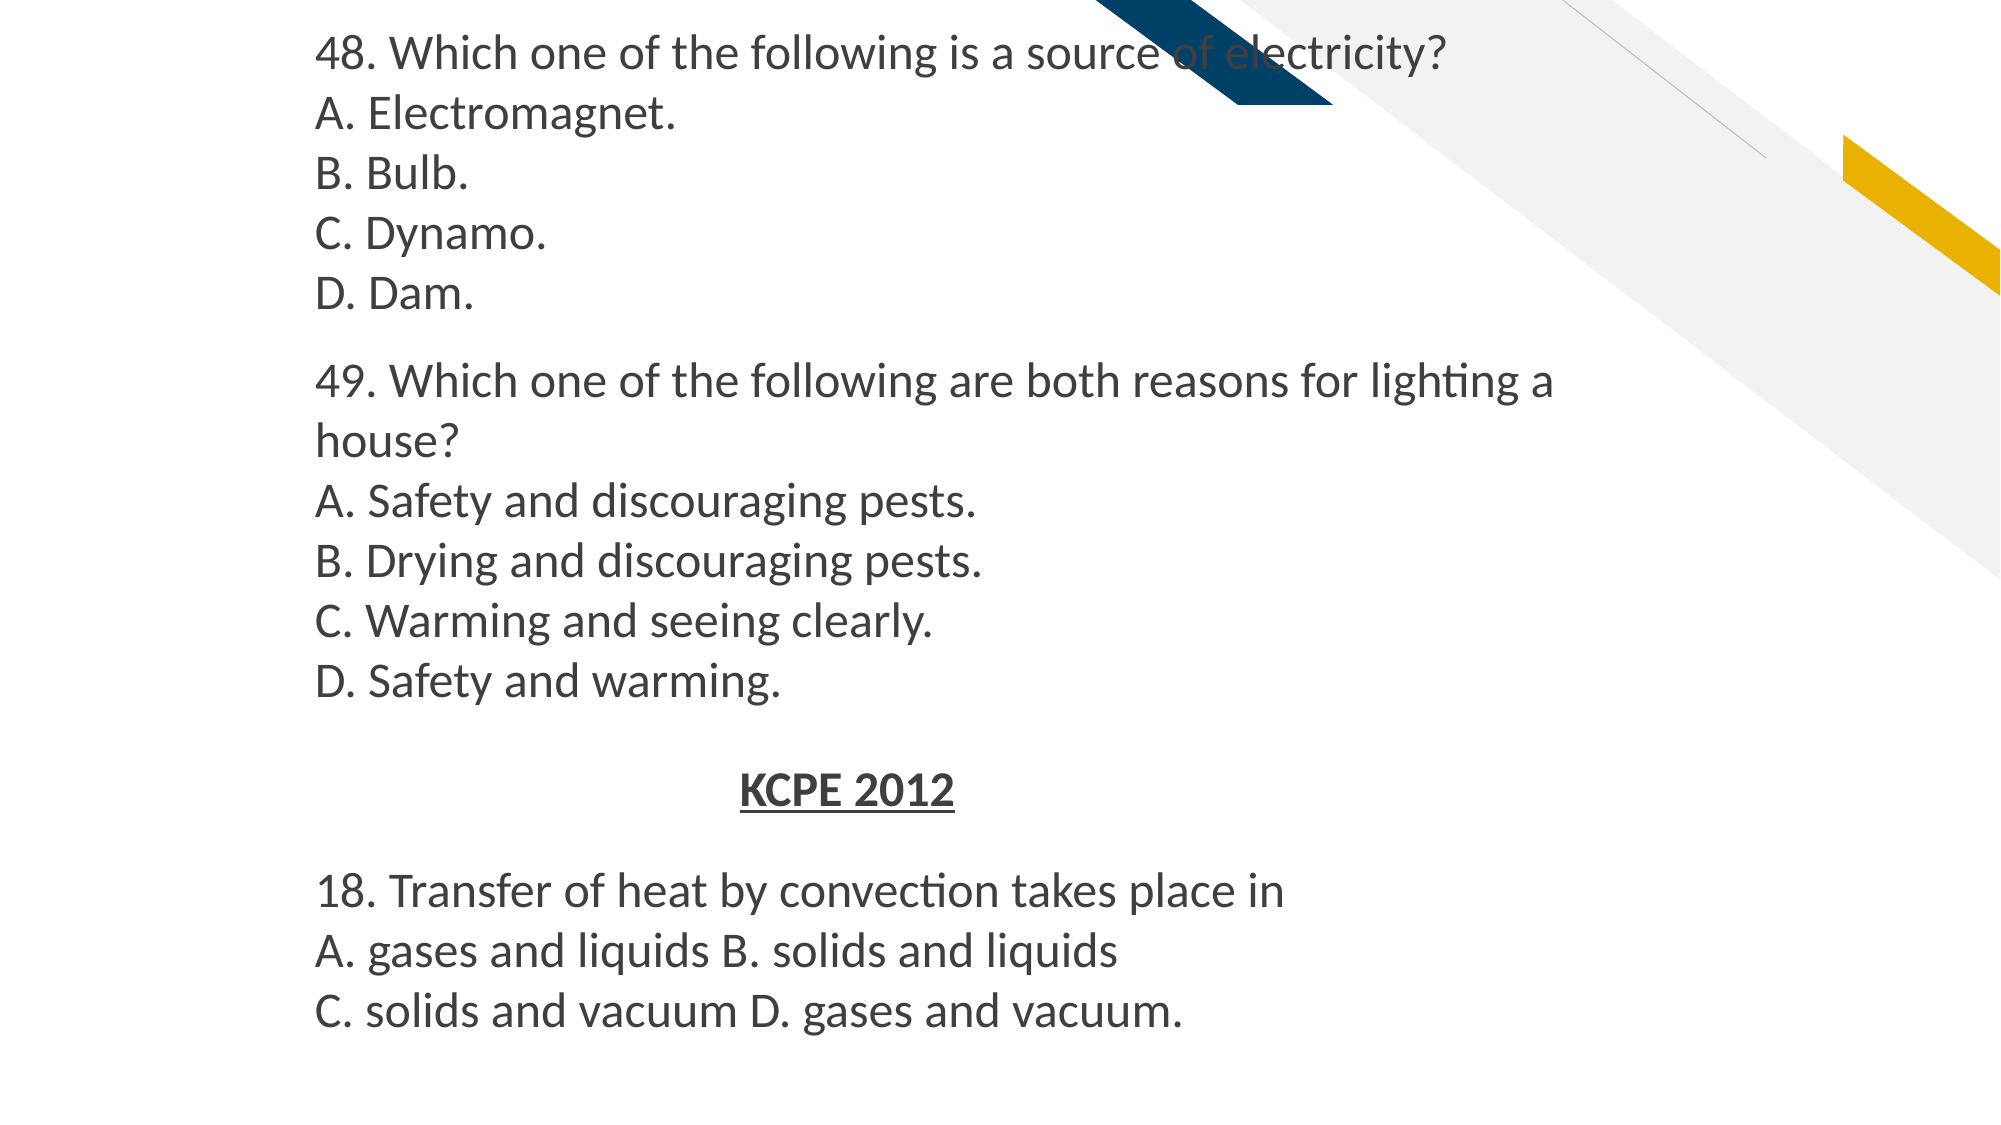

48. Which one of the following is a source of electricity?
A. Electromagnet.
B. Bulb.
C. Dynamo.
D. Dam.

49. Which one of the following are both reasons for lighting a house?
A. Safety and discouraging pests.
B. Drying and discouraging pests.
C. Warming and seeing clearly.
D. Safety and warming.
KCPE 2012
18. Transfer of heat by convection takes place in
A. gases and liquids B. solids and liquids
C. solids and vacuum D. gases and vacuum.